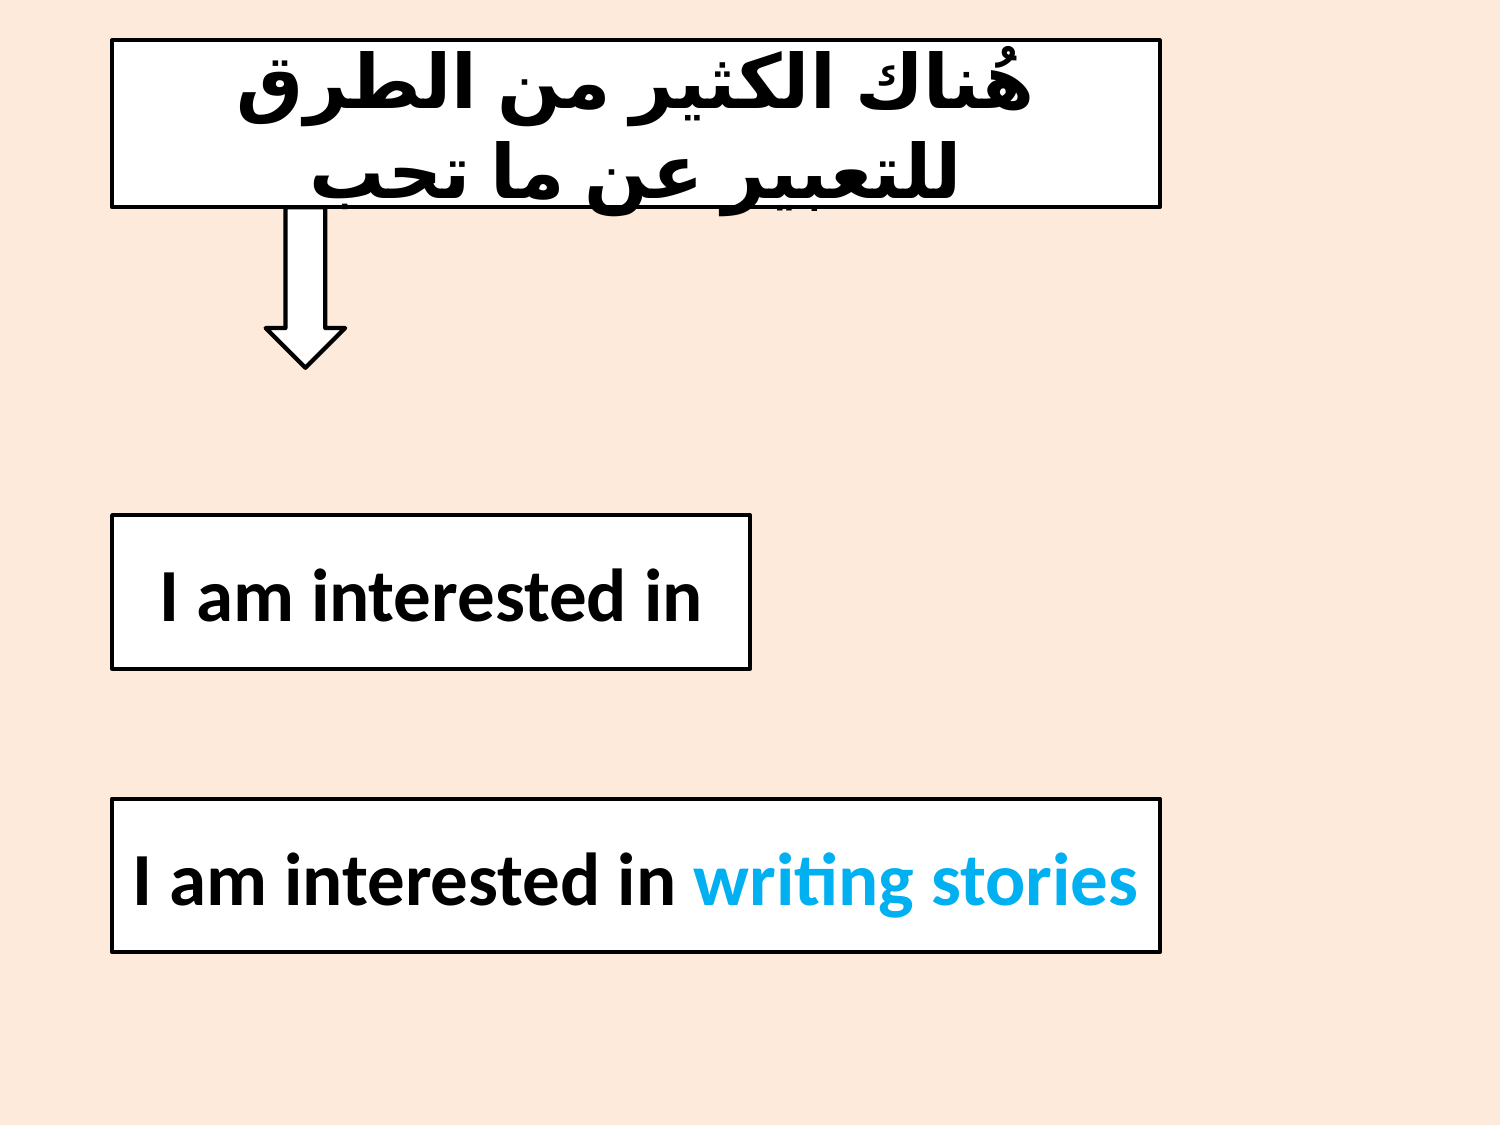

#
هُناك الكثير من الطرق للتعبير عن ما تحب

I am interested in
I am interested in writing stories